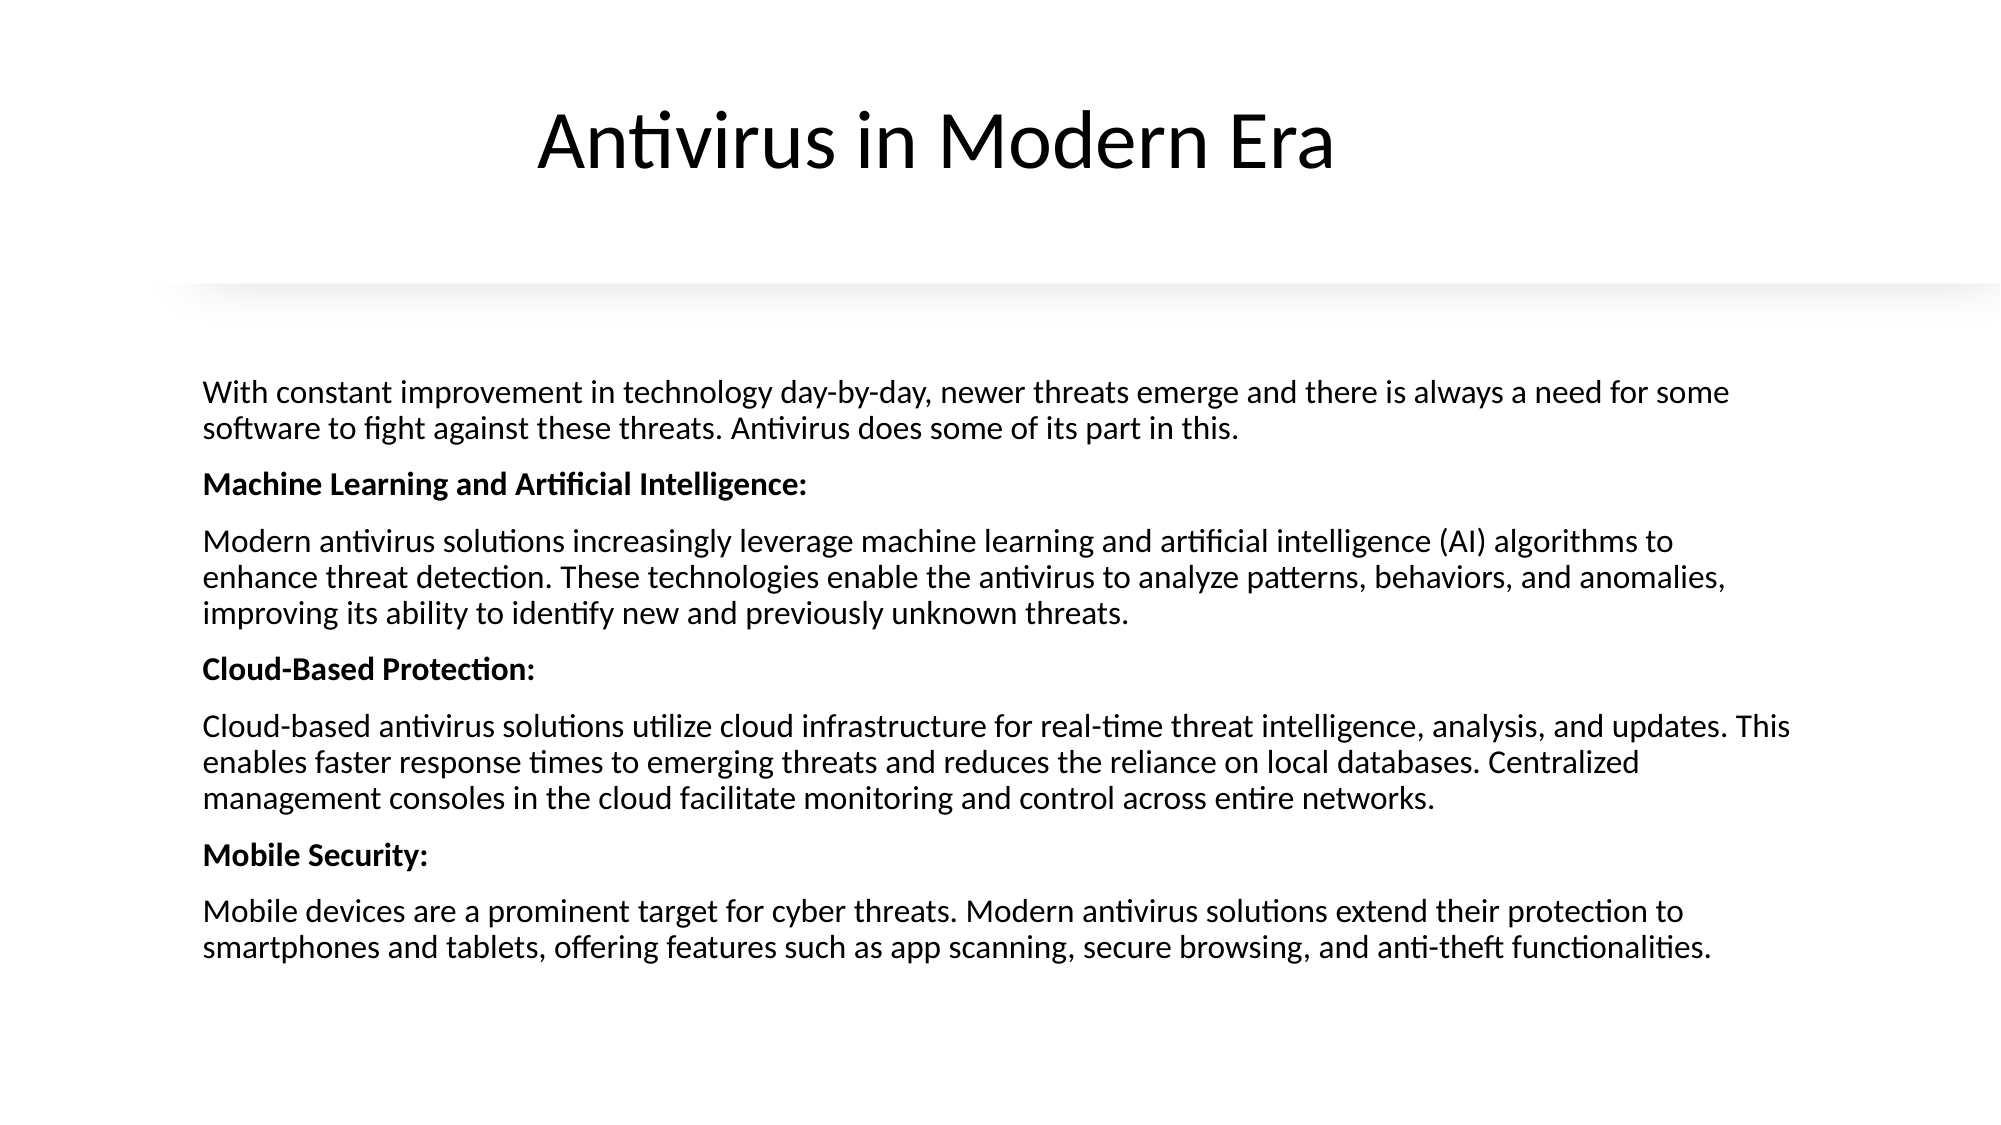

# Antivirus in Modern Era
With constant improvement in technology day-by-day, newer threats emerge and there is always a need for some software to fight against these threats. Antivirus does some of its part in this.
Machine Learning and Artificial Intelligence:
Modern antivirus solutions increasingly leverage machine learning and artificial intelligence (AI) algorithms to enhance threat detection. These technologies enable the antivirus to analyze patterns, behaviors, and anomalies, improving its ability to identify new and previously unknown threats.
Cloud-Based Protection:
Cloud-based antivirus solutions utilize cloud infrastructure for real-time threat intelligence, analysis, and updates. This enables faster response times to emerging threats and reduces the reliance on local databases. Centralized management consoles in the cloud facilitate monitoring and control across entire networks.
Mobile Security:
Mobile devices are a prominent target for cyber threats. Modern antivirus solutions extend their protection to smartphones and tablets, offering features such as app scanning, secure browsing, and anti-theft functionalities.